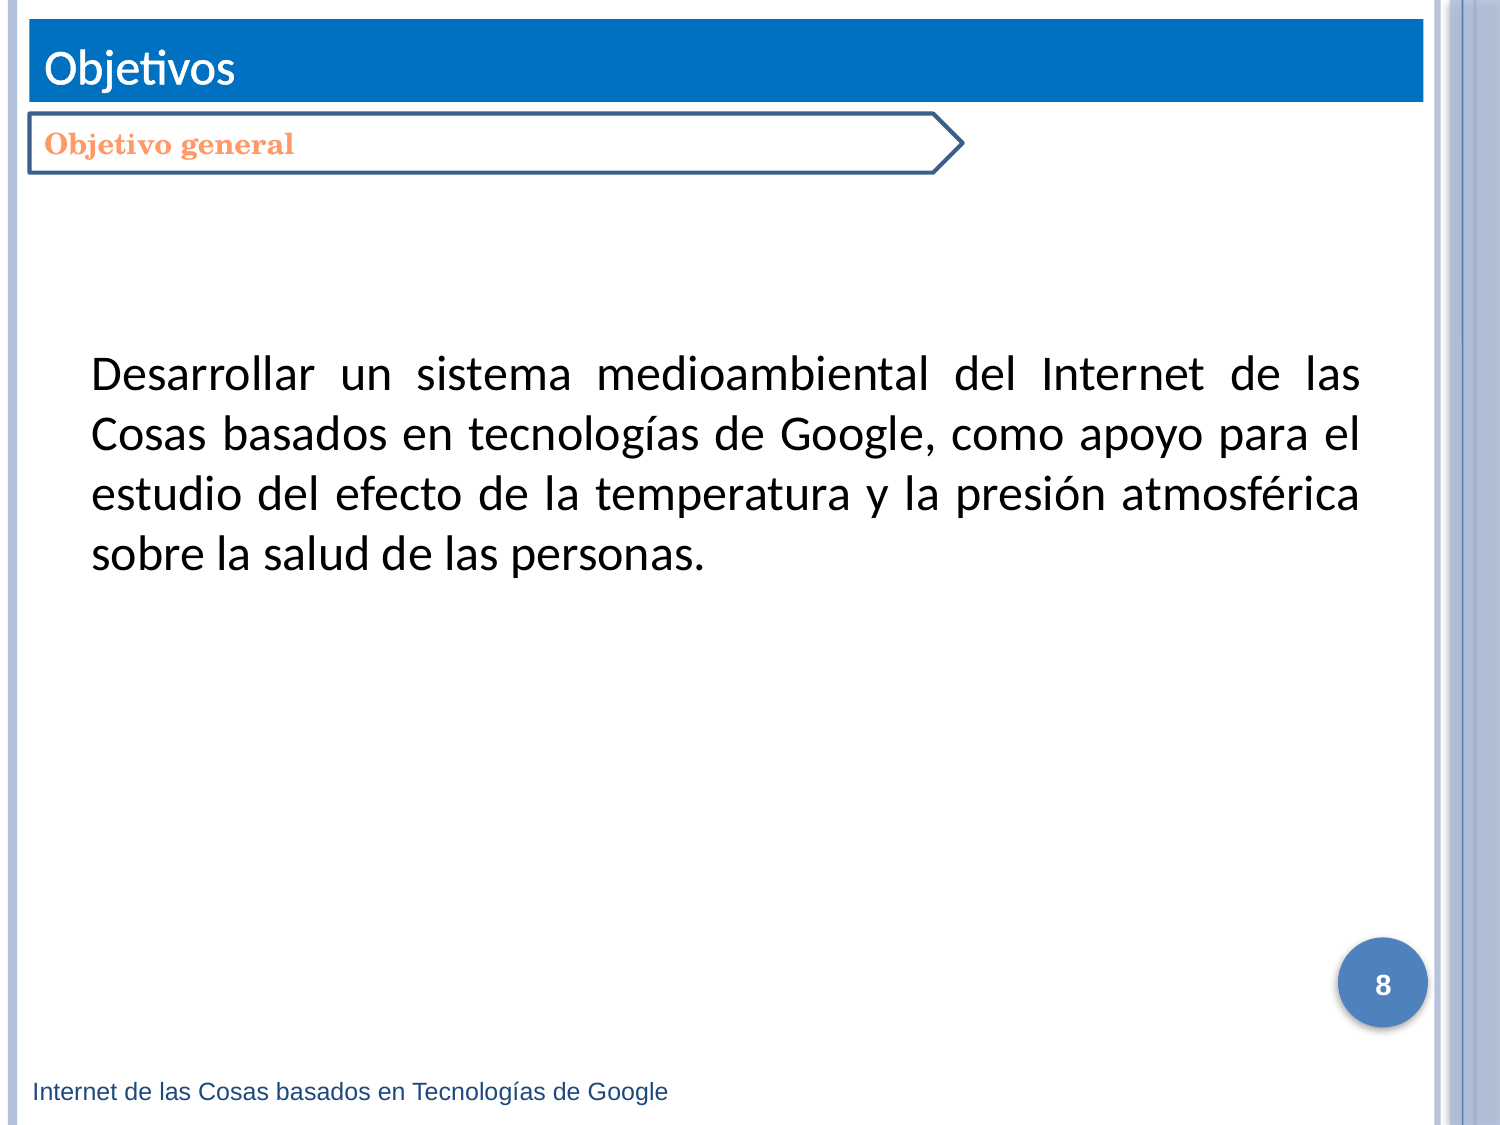

# Objetivos
Objetivo general
Desarrollar un sistema medioambiental del Internet de las Cosas basados en tecnologías de Google, como apoyo para el estudio del efecto de la temperatura y la presión atmosférica sobre la salud de las personas.

8
Internet de las Cosas basados en Tecnologías de Google